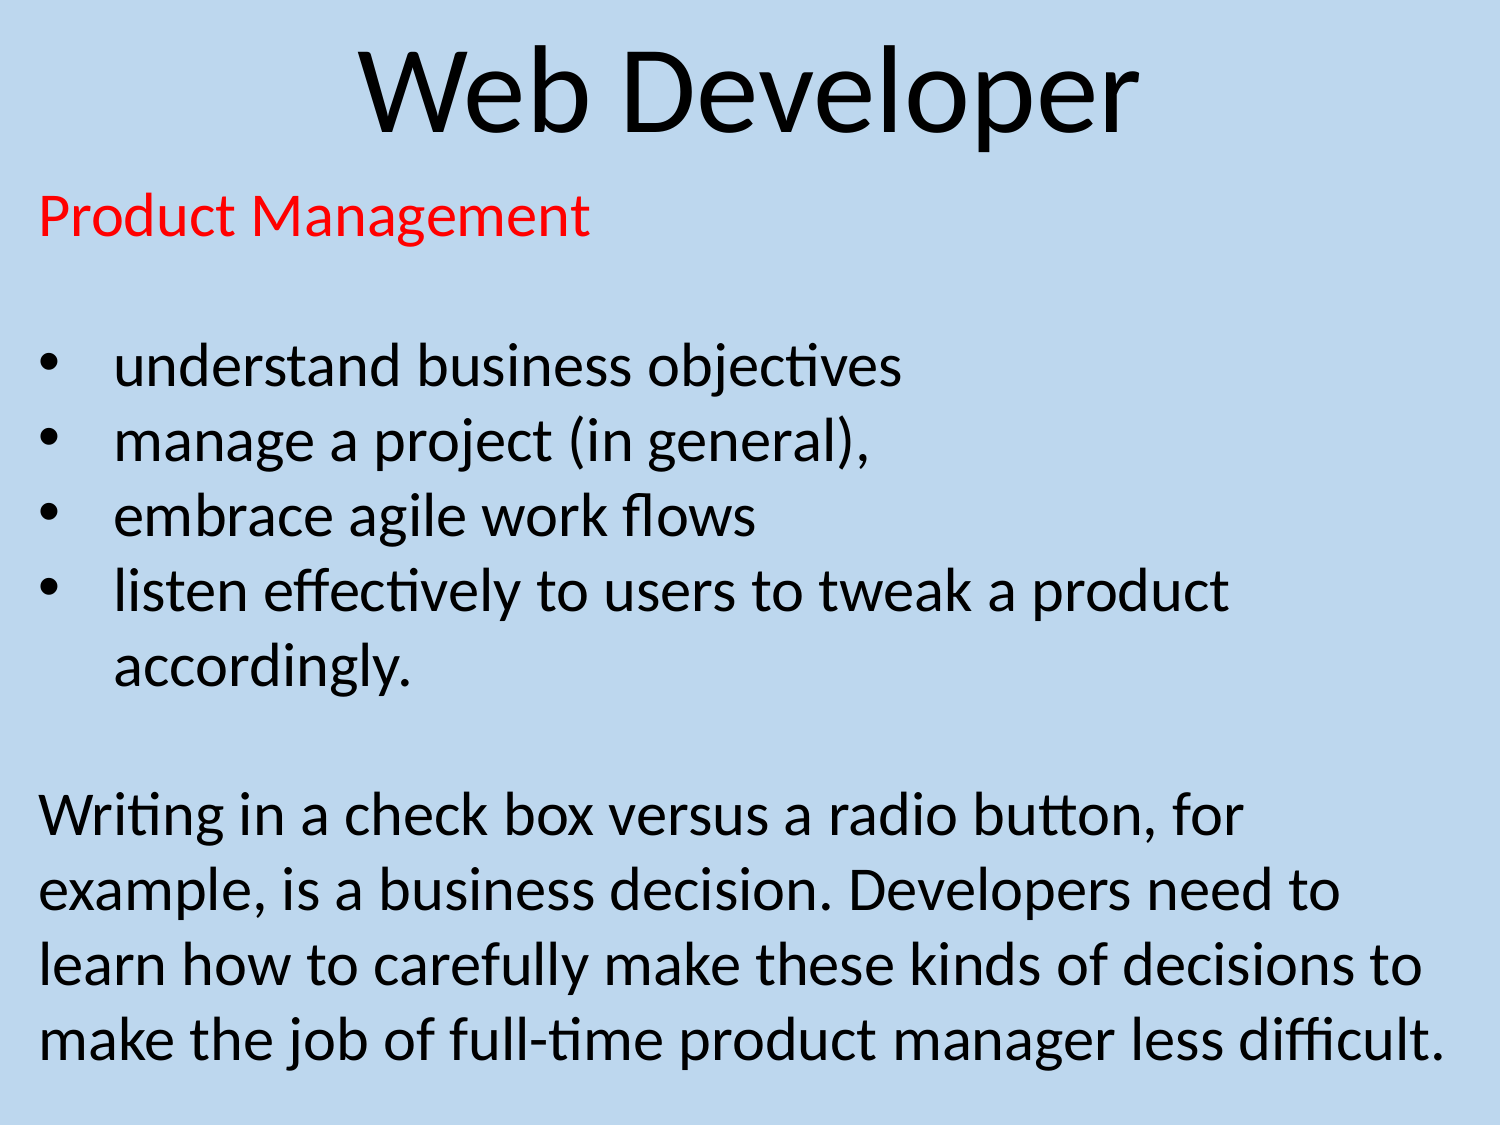

Web Developer
Product Management

understand business objectives
manage a project (in general),
embrace agile work flows
listen effectively to users to tweak a product accordingly.
Writing in a check box versus a radio button, for example, is a business decision. Developers need to learn how to carefully make these kinds of decisions to make the job of full-time product manager less difficult.